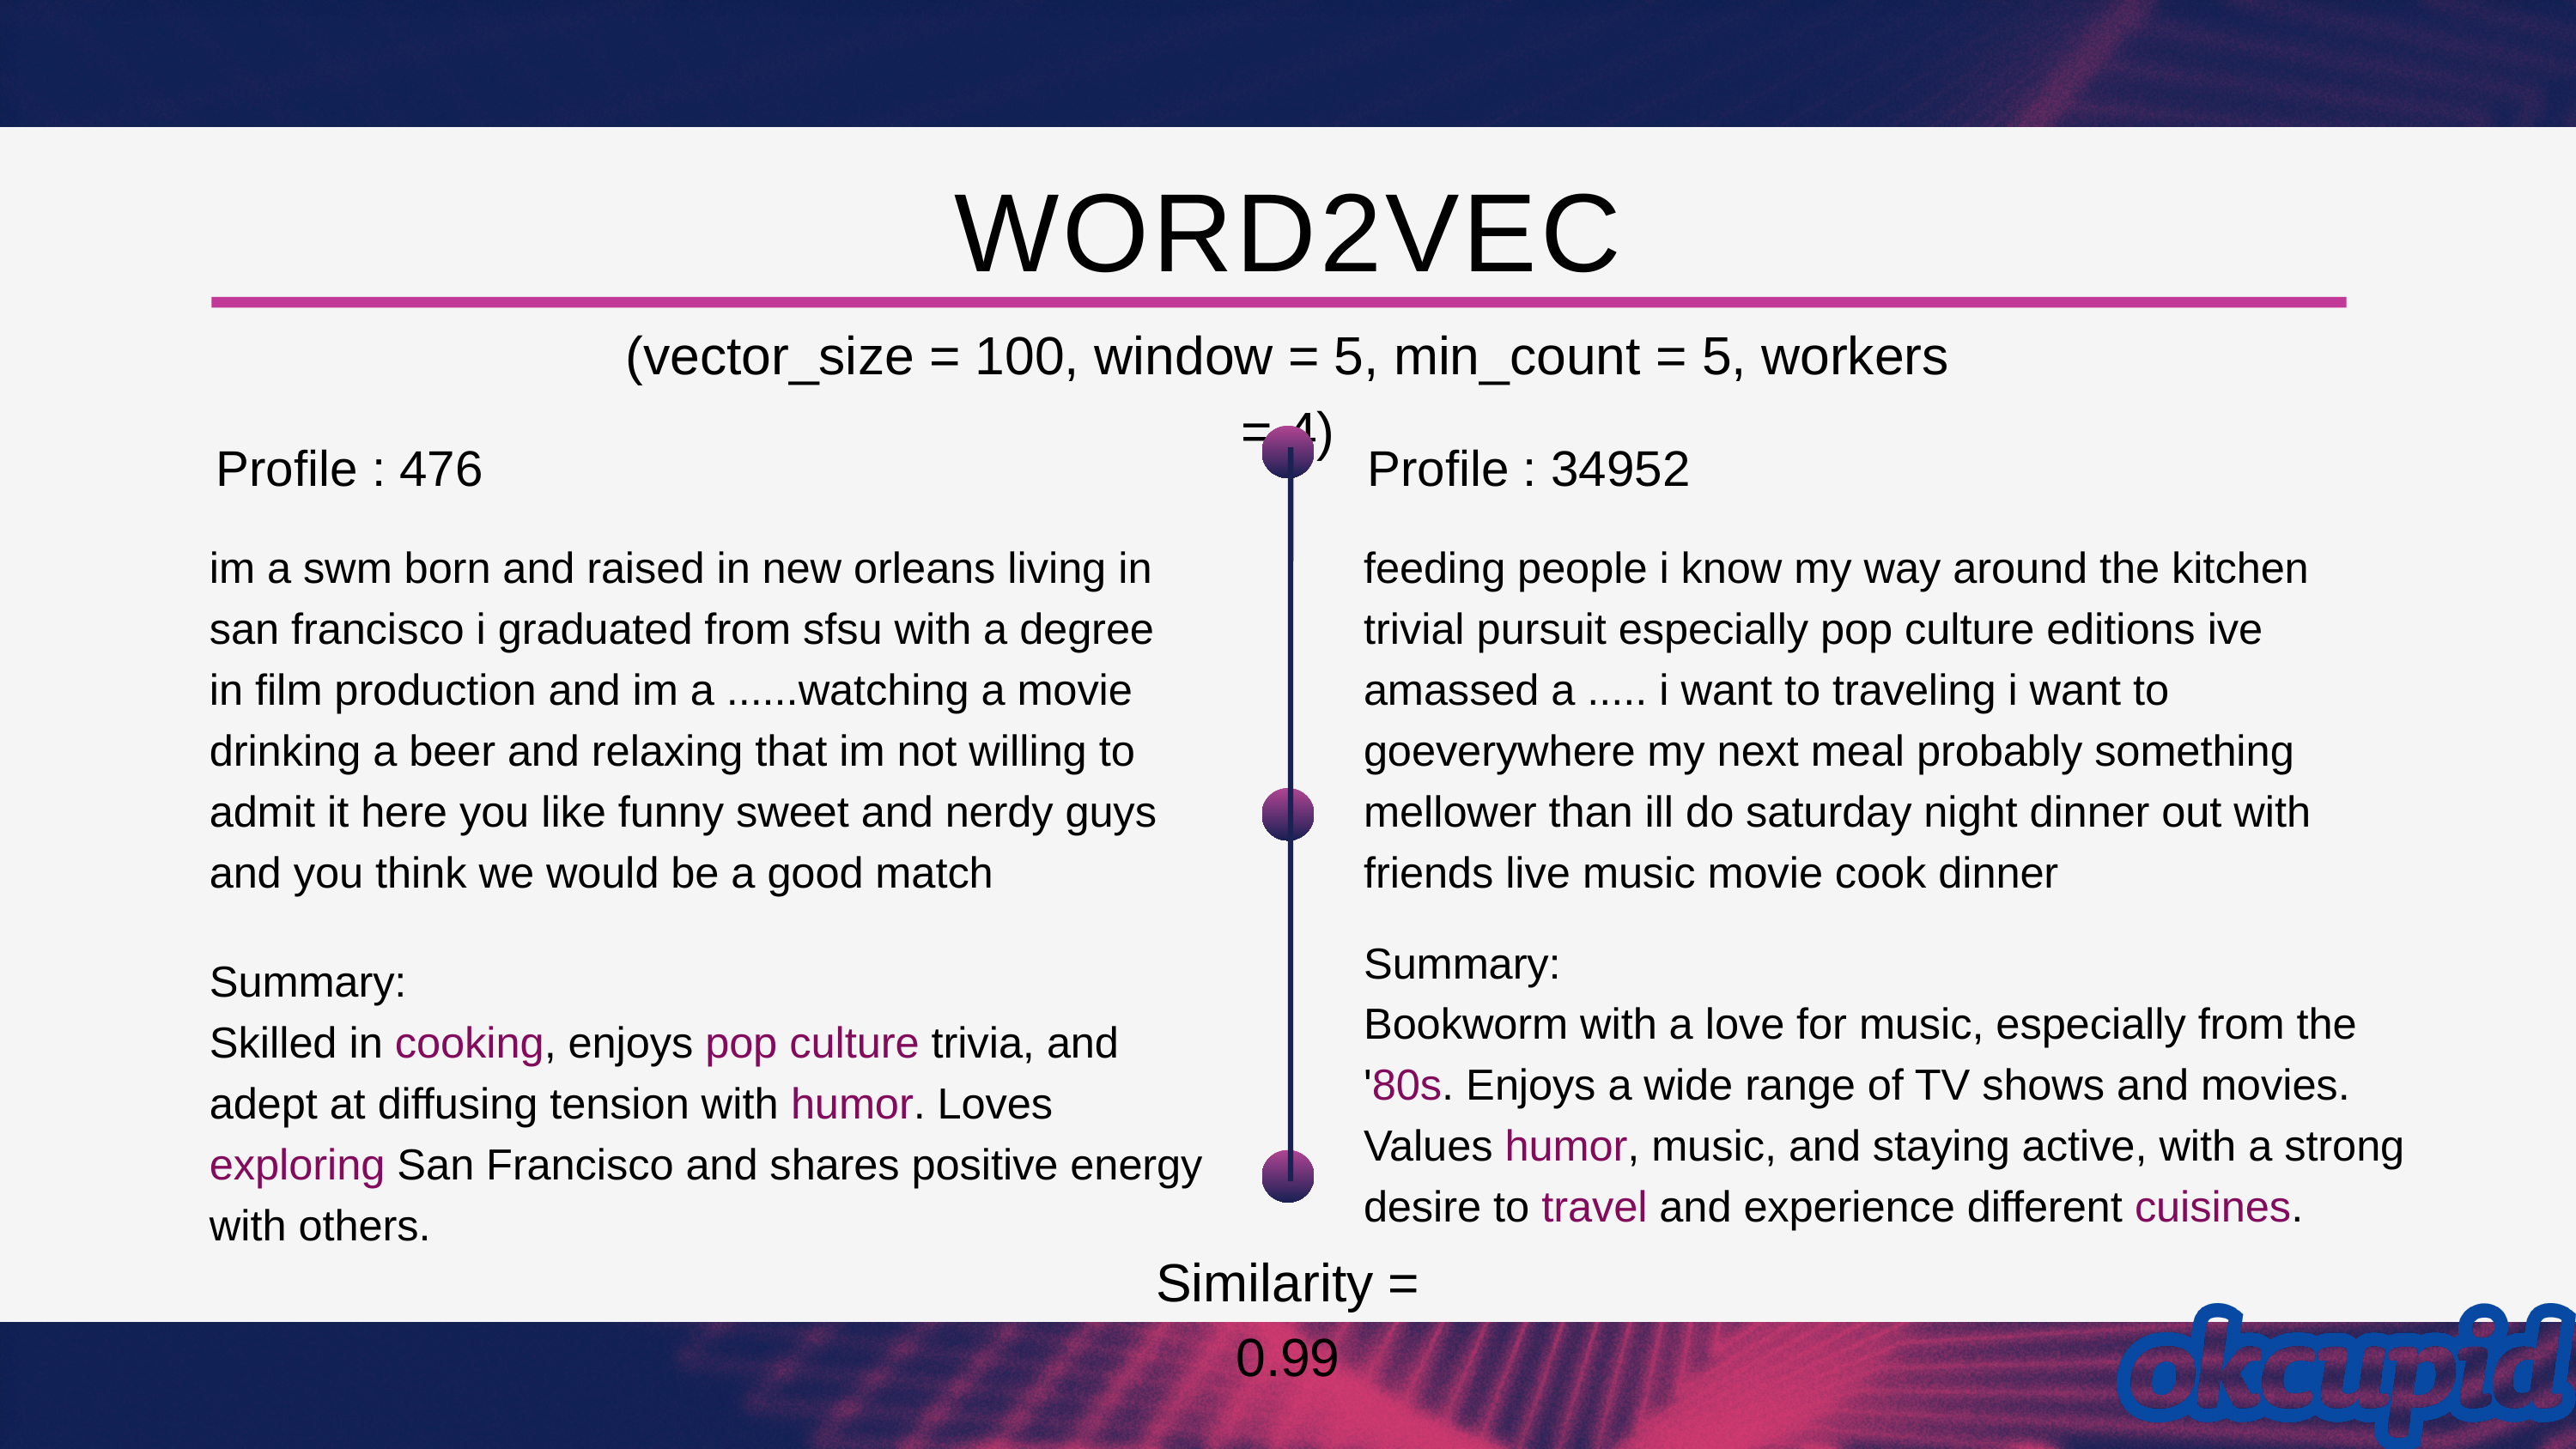

WORD2VEC

(vector_size = 100, window = 5, min_count = 5, workers = 4)
Profile : 476
Profile : 34952

im a swm born and raised in new orleans living in san francisco i graduated from sfsu with a degree in film production and im a ......watching a movie drinking a beer and relaxing that im not willing to admit it here you like funny sweet and nerdy guys and you think we would be a good match
feeding people i know my way around the kitchen trivial pursuit especially pop culture editions ive amassed a ..... i want to traveling i want to goeverywhere my next meal probably something mellower than ill do saturday night dinner out with friends live music movie cook dinner

Summary:
Bookworm with a love for music, especially from the '80s. Enjoys a wide range of TV shows and movies. Values humor, music, and staying active, with a strong desire to travel and experience different cuisines.
Summary:
Skilled in cooking, enjoys pop culture trivia, and adept at diffusing tension with humor. Loves exploring San Francisco and shares positive energy with others.

Similarity = 0.99